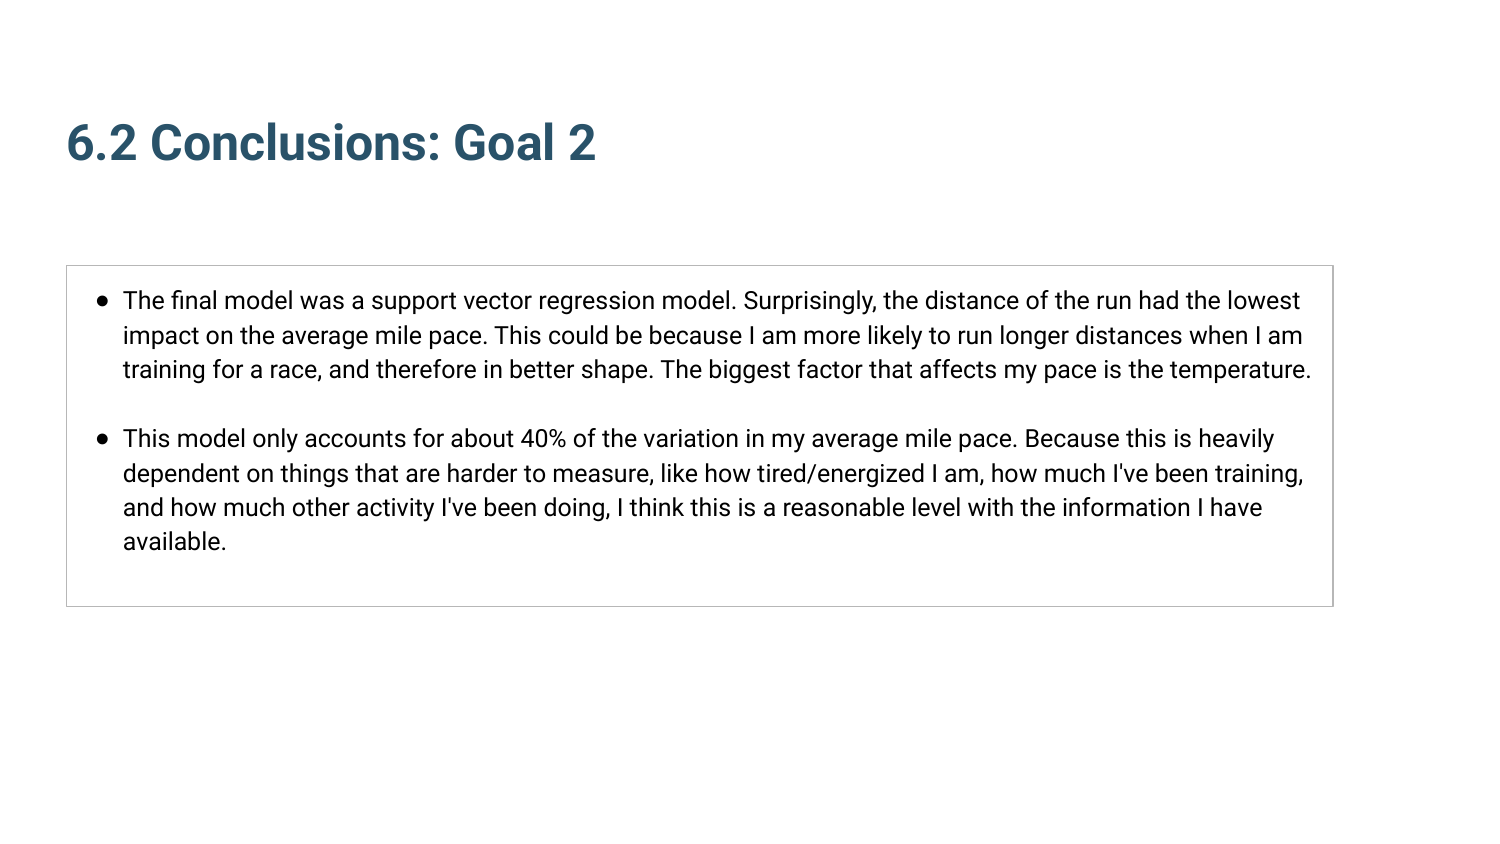

6.2 Conclusions: Goal 2
The final model was a support vector regression model. Surprisingly, the distance of the run had the lowest impact on the average mile pace. This could be because I am more likely to run longer distances when I am training for a race, and therefore in better shape. The biggest factor that affects my pace is the temperature.

This model only accounts for about 40% of the variation in my average mile pace. Because this is heavily dependent on things that are harder to measure, like how tired/energized I am, how much I've been training, and how much other activity I've been doing, I think this is a reasonable level with the information I have available.